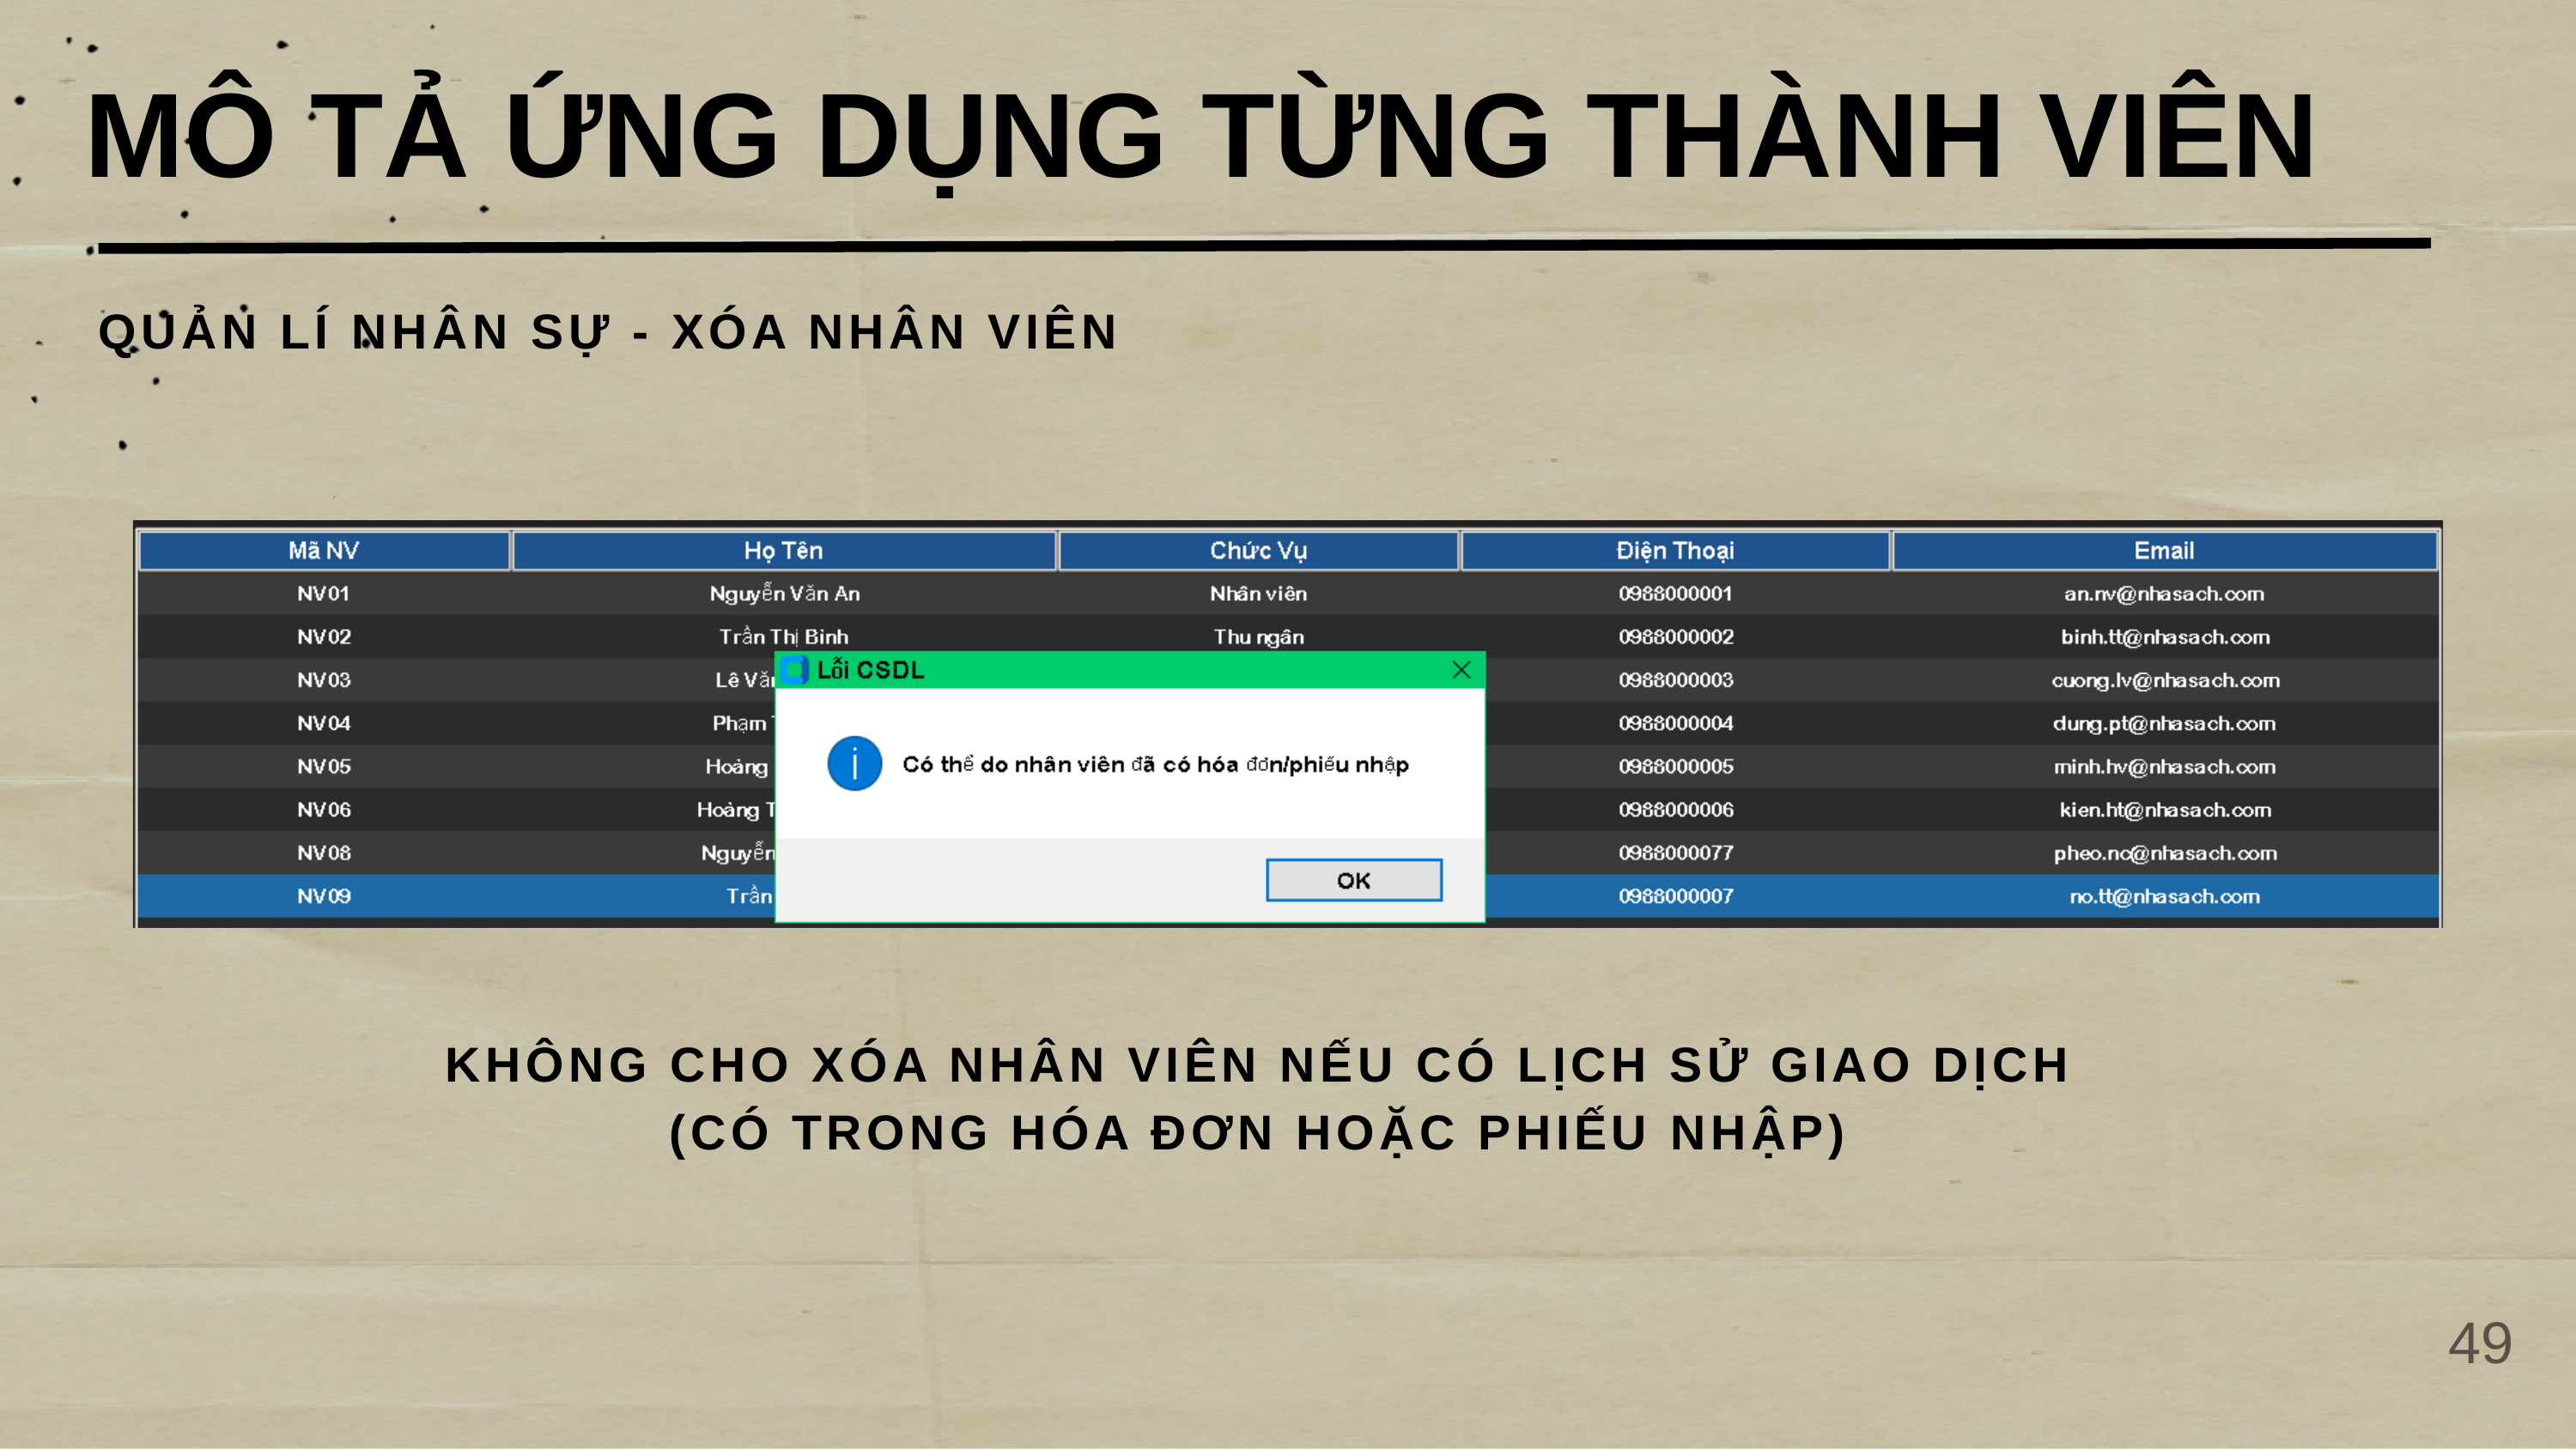

MÔ TẢ ỨNG DỤNG TỪNG THÀNH VIÊN

QUẢN LÍ NHÂN SỰ - XÓA NHÂN VIÊN

KHÔNG CHO XÓA NHÂN VIÊN NẾU CÓ LỊCH SỬ GIAO DỊCH
(CÓ TRONG HÓA ĐƠN HOẶC PHIẾU NHẬP)
49